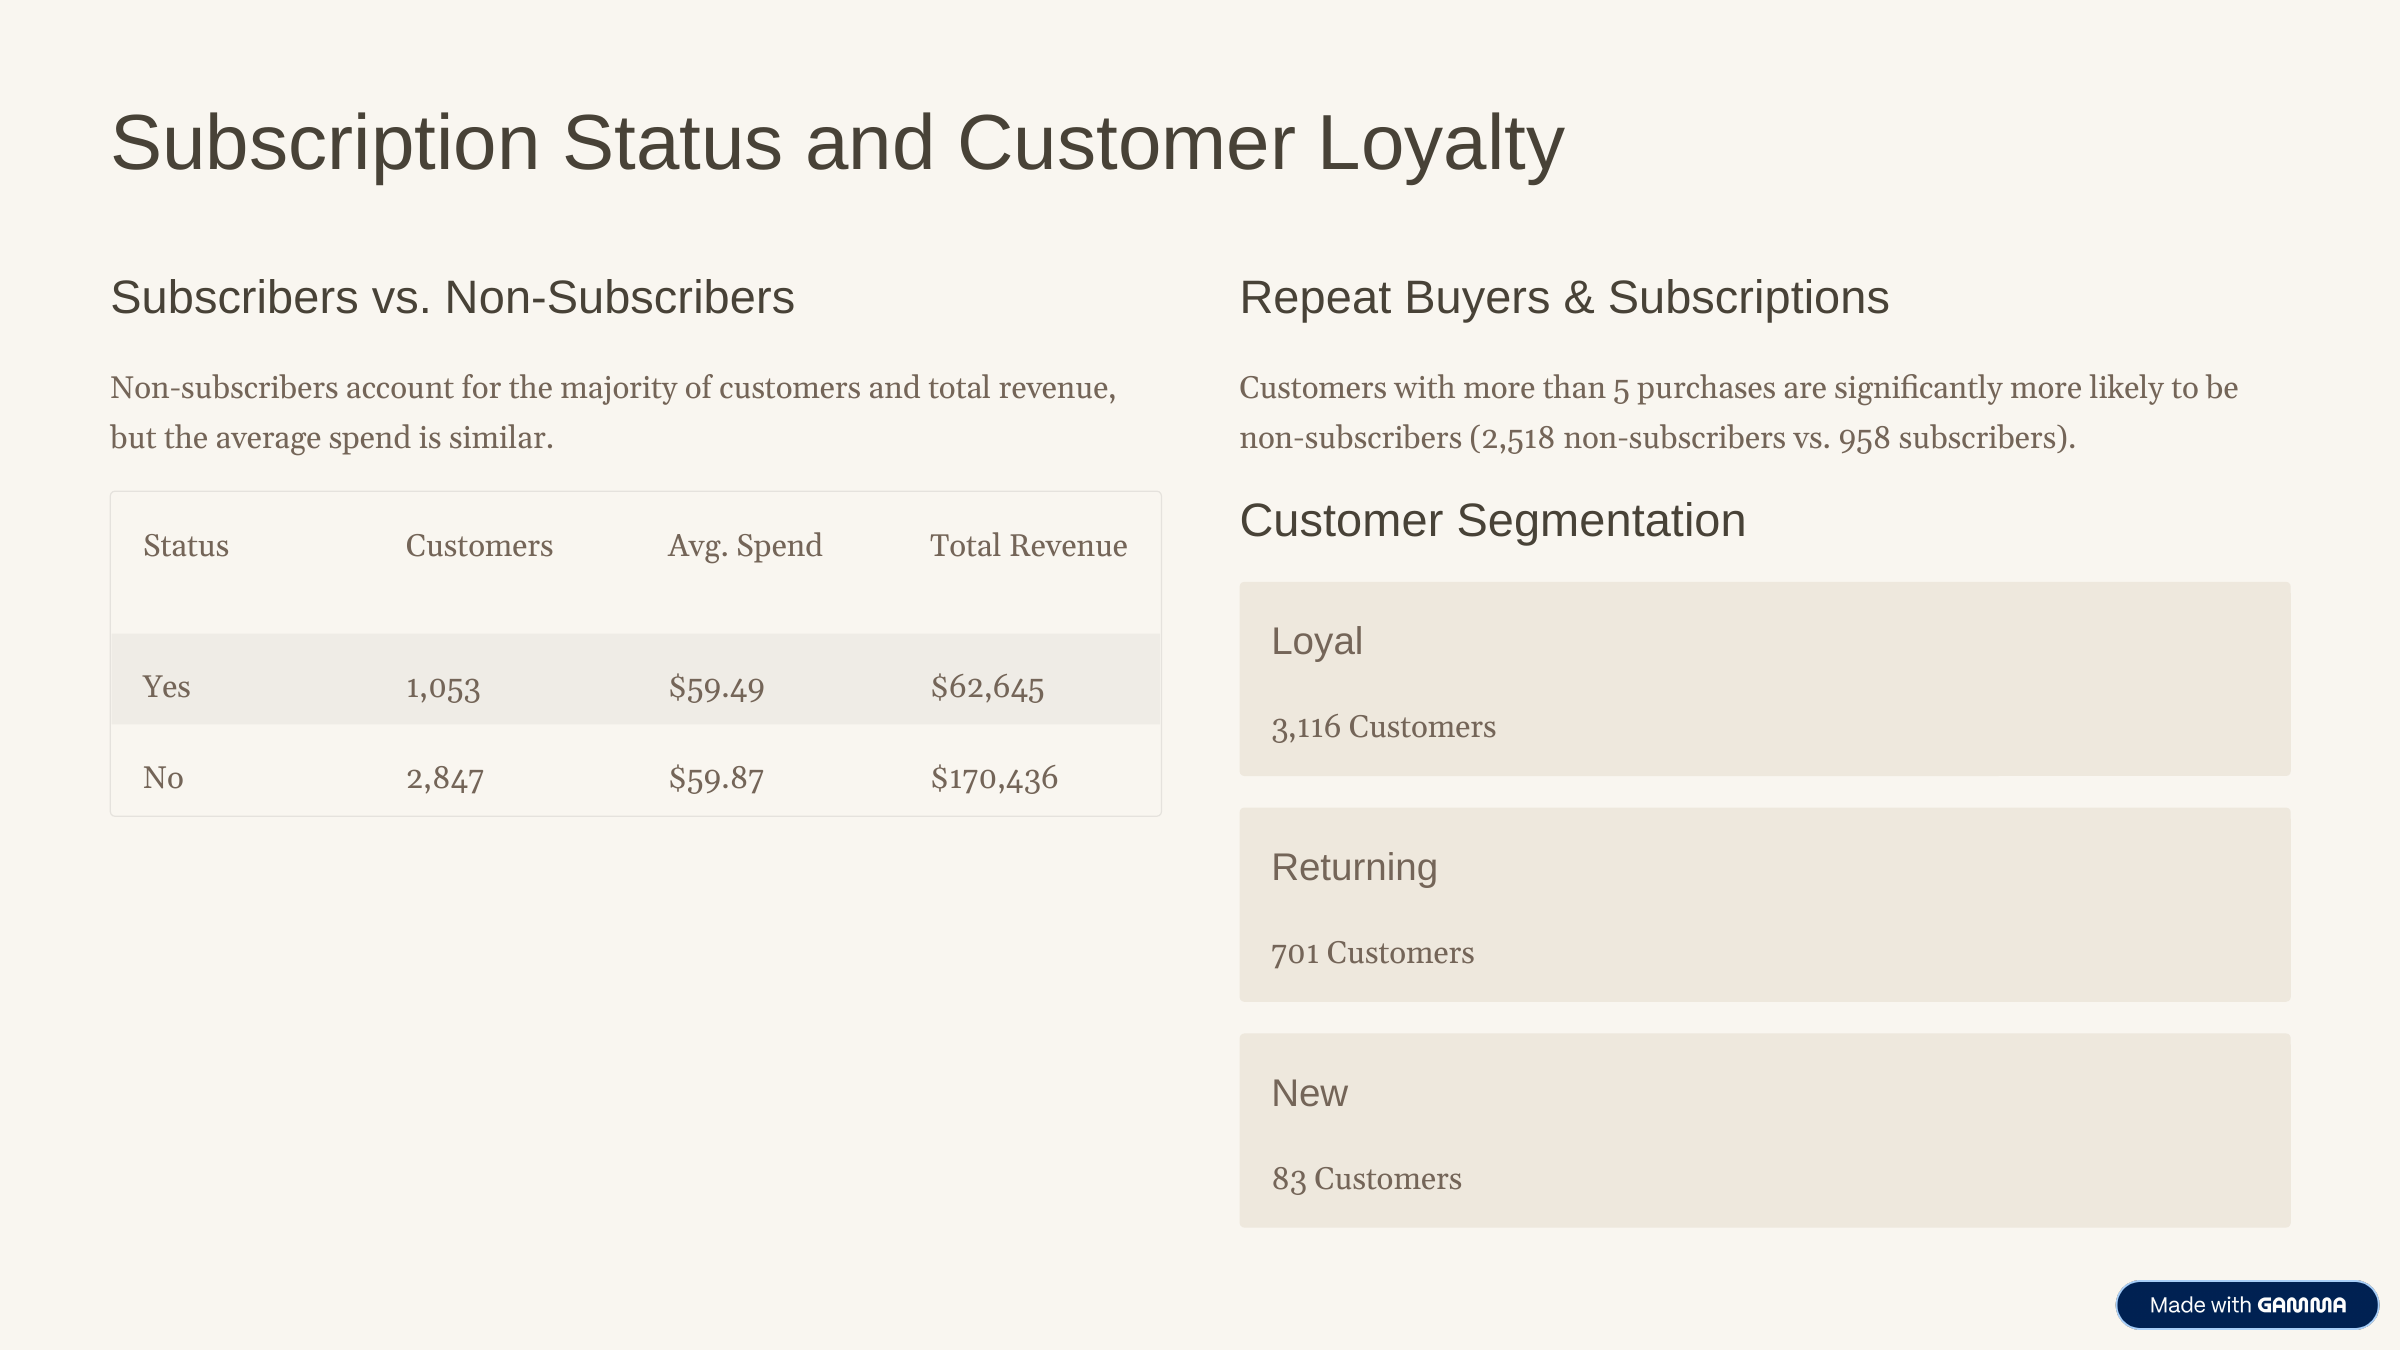

Subscription Status and Customer Loyalty
Subscribers vs. Non-Subscribers
Repeat Buyers & Subscriptions
Non-subscribers account for the majority of customers and total revenue, but the average spend is similar.
Customers with more than 5 purchases are significantly more likely to be non-subscribers (2,518 non-subscribers vs. 958 subscribers).
Customer Segmentation

Status
Customers
Avg. Spend
Total Revenue

Loyal

Yes
1,053
$59.49
$62,645
3,116 Customers

No
2,847
$59.87
$170,436

Returning
701 Customers

New
83 Customers